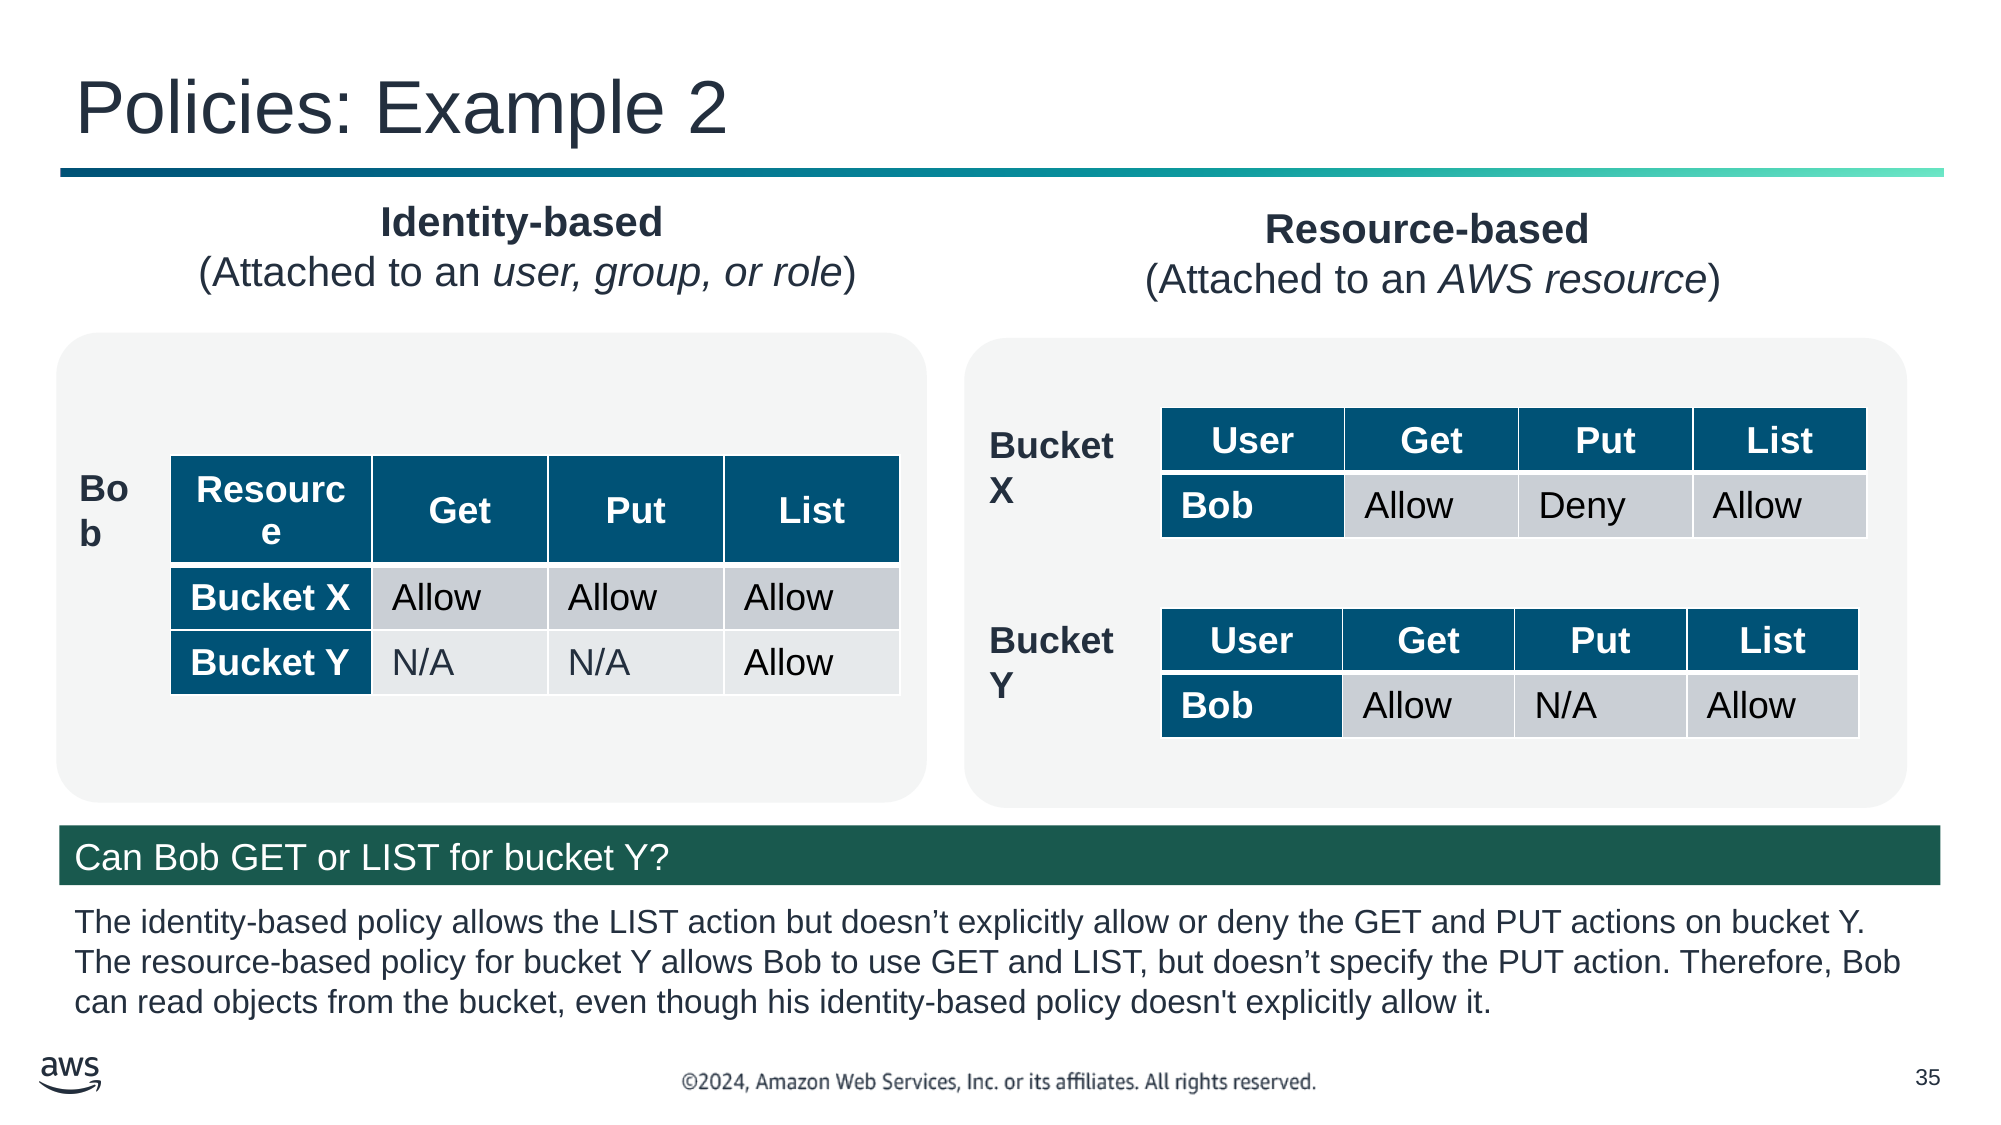

# Policies: Example 2
Identity-based
(Attached to an user, group, or role)
Resource-based
(Attached to an AWS resource)

| User | Get | Put | List |
| --- | --- | --- | --- |
| Bob | Allow | Deny | Allow |
Bucket X
| Resource | Get | Put | List |
| --- | --- | --- | --- |
| Bucket X | Allow | Allow | Allow |
| Bucket Y | N/A | N/A | Allow |
Bob
| User | Get | Put | List |
| --- | --- | --- | --- |
| Bob | Allow | N/A | Allow |
Bucket Y
Can Bob GET or LIST for bucket Y?
The identity-based policy allows the LIST action but doesn’t explicitly allow or deny the GET and PUT actions on bucket Y. The resource-based policy for bucket Y allows Bob to use GET and LIST, but doesn’t specify the PUT action. Therefore, Bob can read objects from the bucket, even though his identity-based policy doesn't explicitly allow it.
35